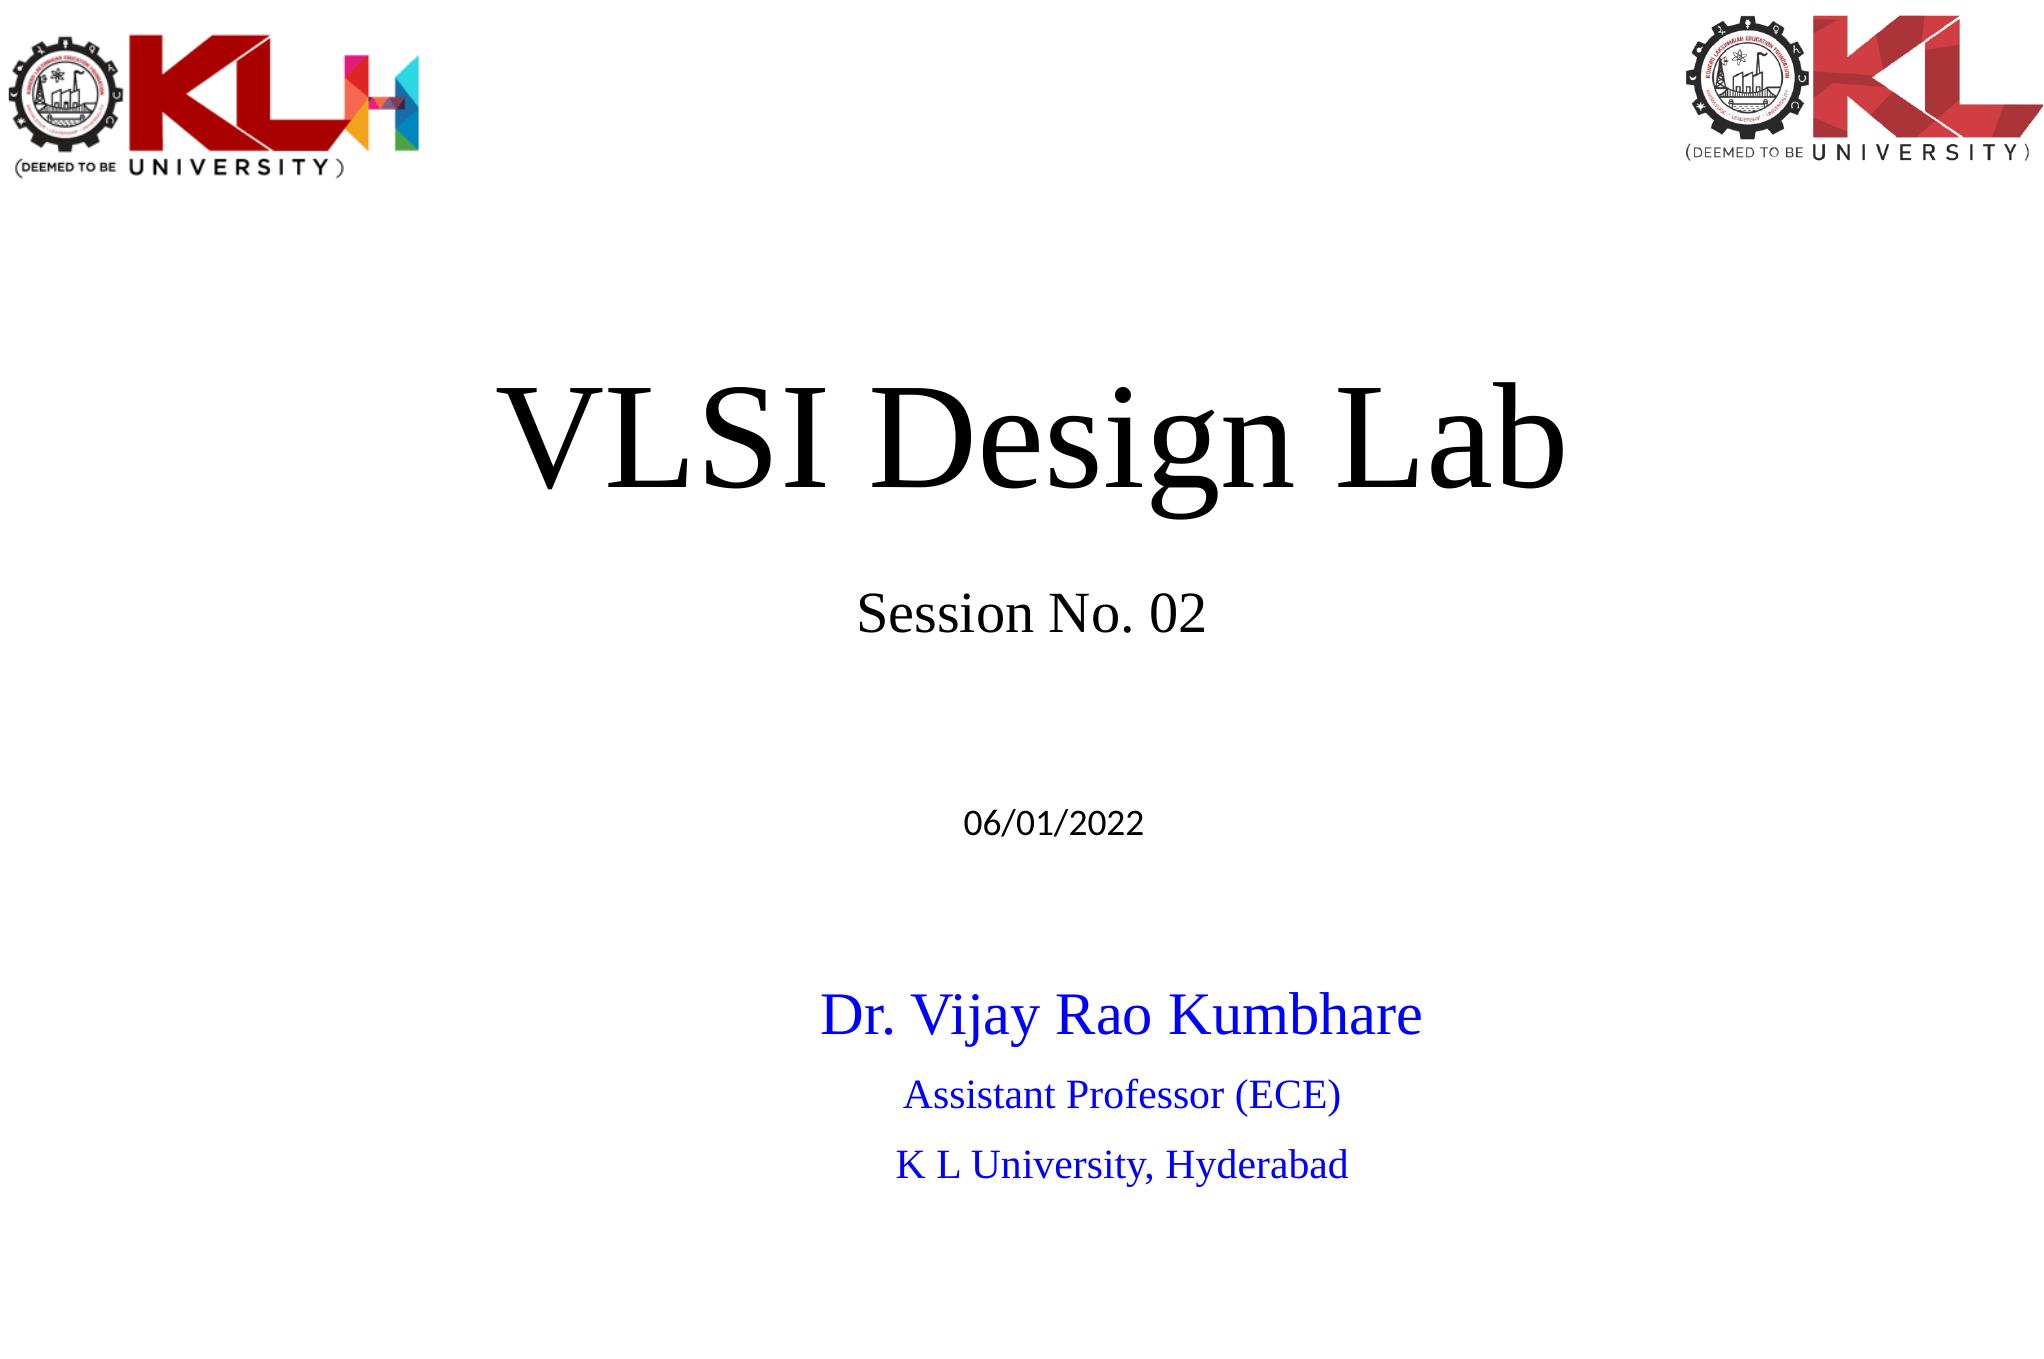

VLSI Design Lab
Session No. 02
06/01/2022
Dr. Vijay Rao Kumbhare
Assistant Professor (ECE)
K L University, Hyderabad